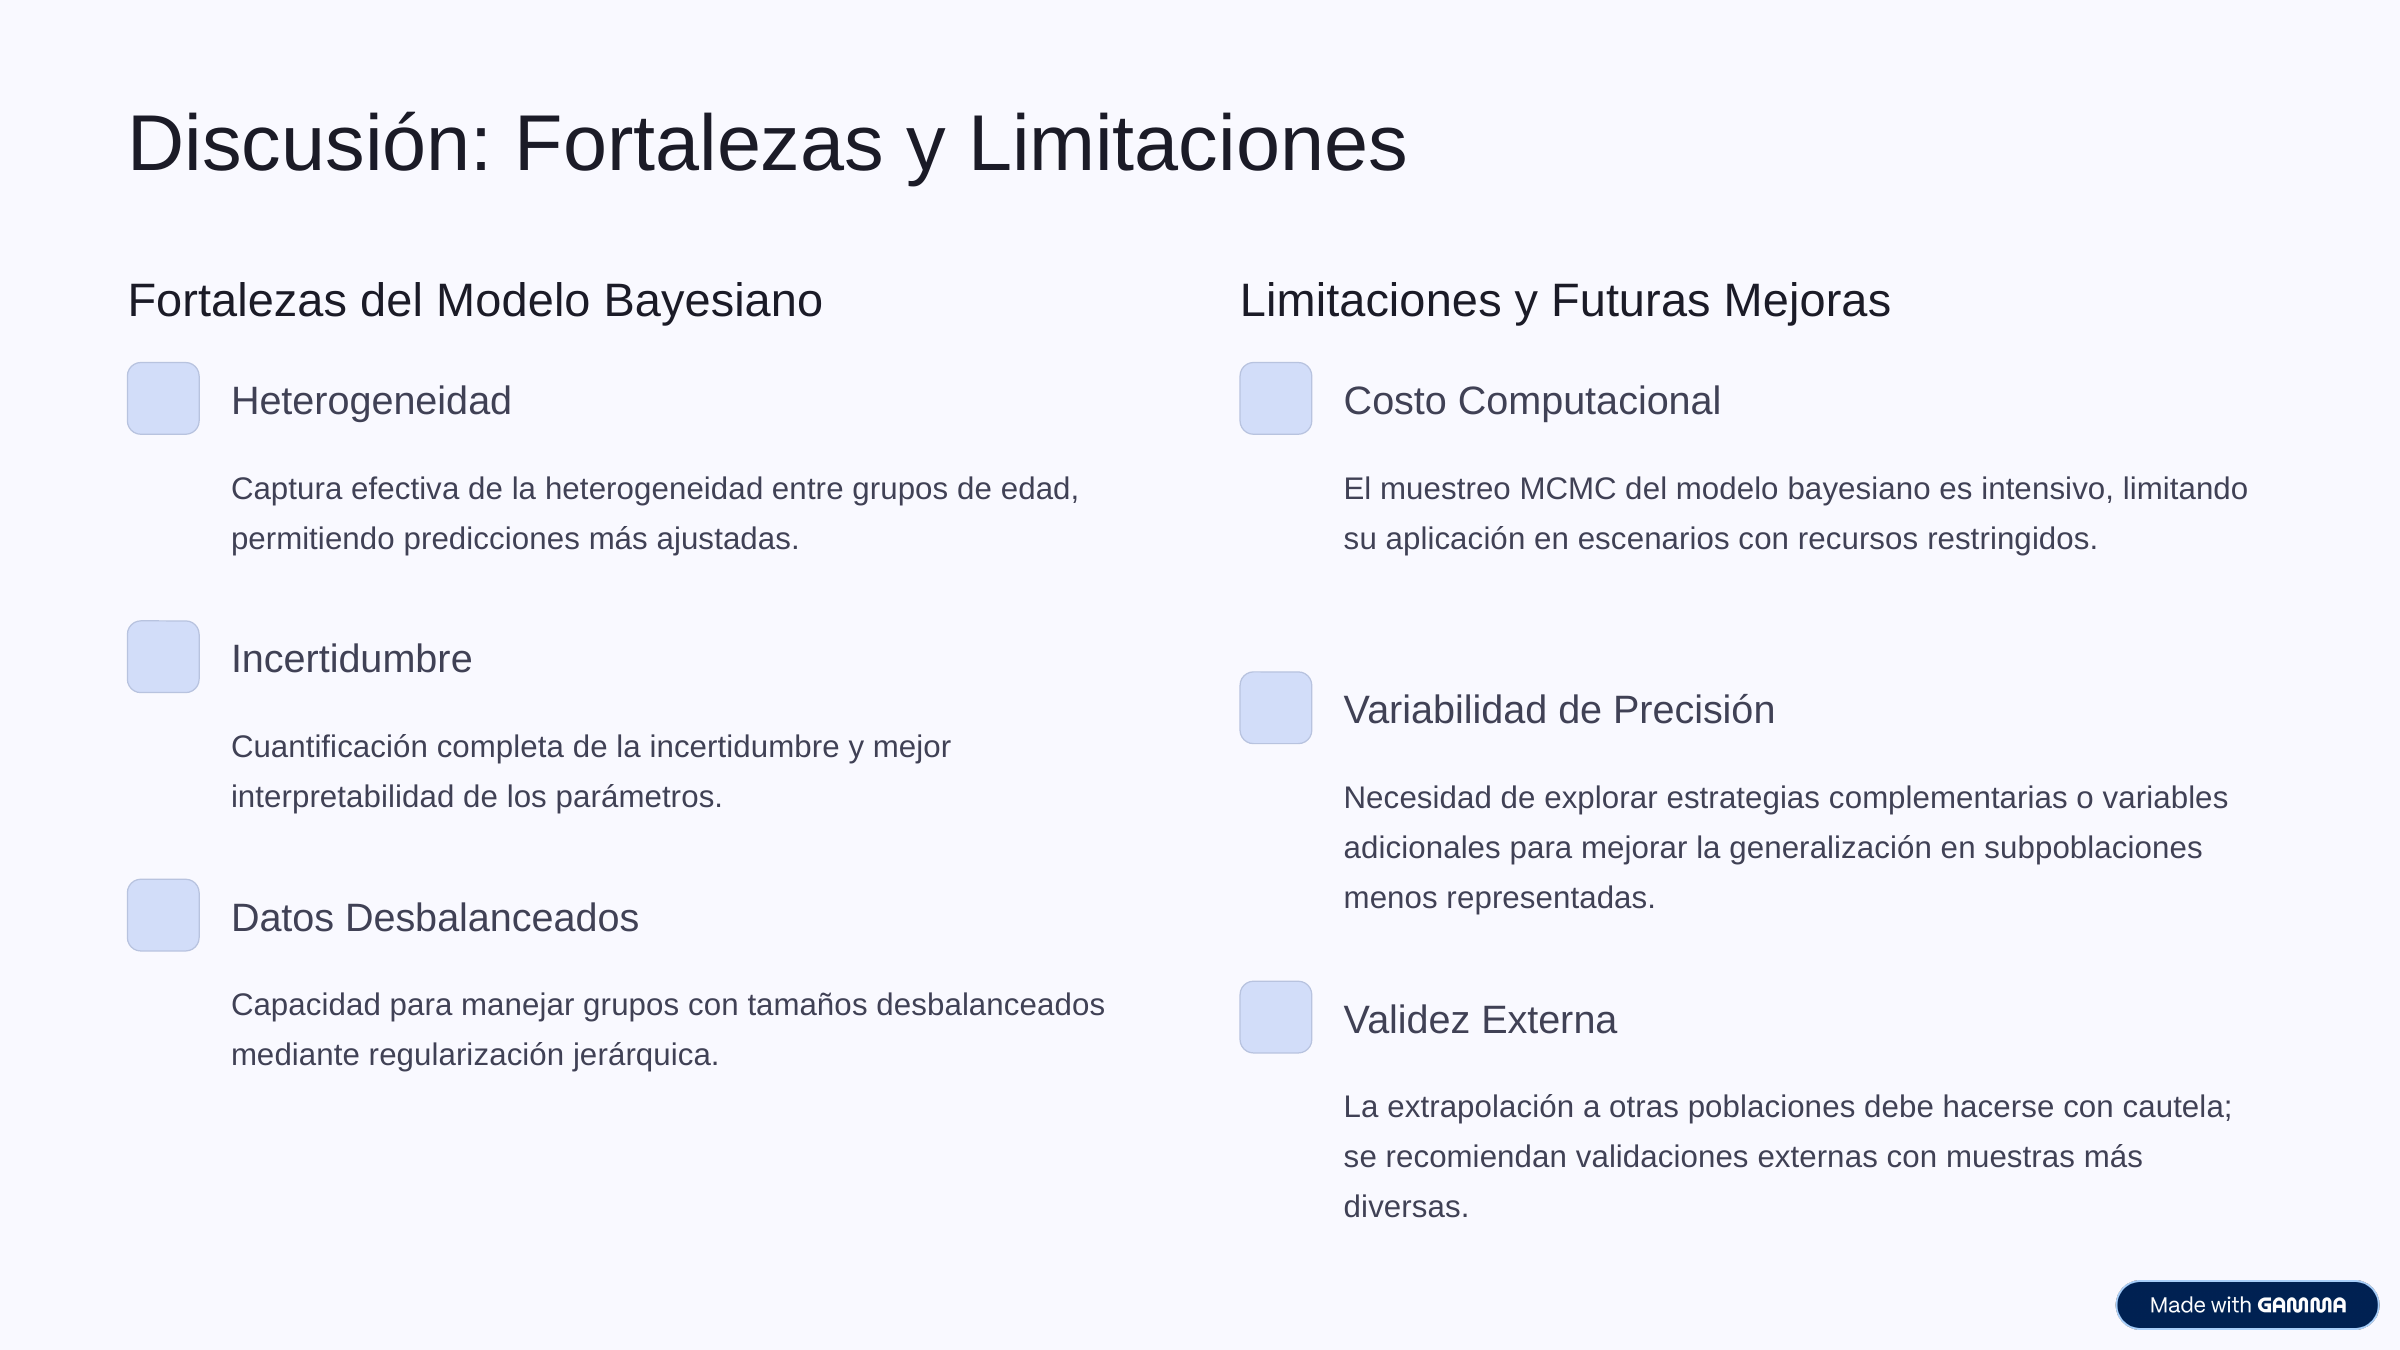

Discusión: Fortalezas y Limitaciones
Fortalezas del Modelo Bayesiano
Limitaciones y Futuras Mejoras

Heterogeneidad
Costo Computacional
Captura efectiva de la heterogeneidad entre grupos de edad, permitiendo predicciones más ajustadas.
El muestreo MCMC del modelo bayesiano es intensivo, limitando su aplicación en escenarios con recursos restringidos.

Incertidumbre

Variabilidad de Precisión
Cuantificación completa de la incertidumbre y mejor interpretabilidad de los parámetros.
Necesidad de explorar estrategias complementarias o variables adicionales para mejorar la generalización en subpoblaciones menos representadas.

Datos Desbalanceados
Capacidad para manejar grupos con tamaños desbalanceados mediante regularización jerárquica.

Validez Externa
La extrapolación a otras poblaciones debe hacerse con cautela; se recomiendan validaciones externas con muestras más diversas.